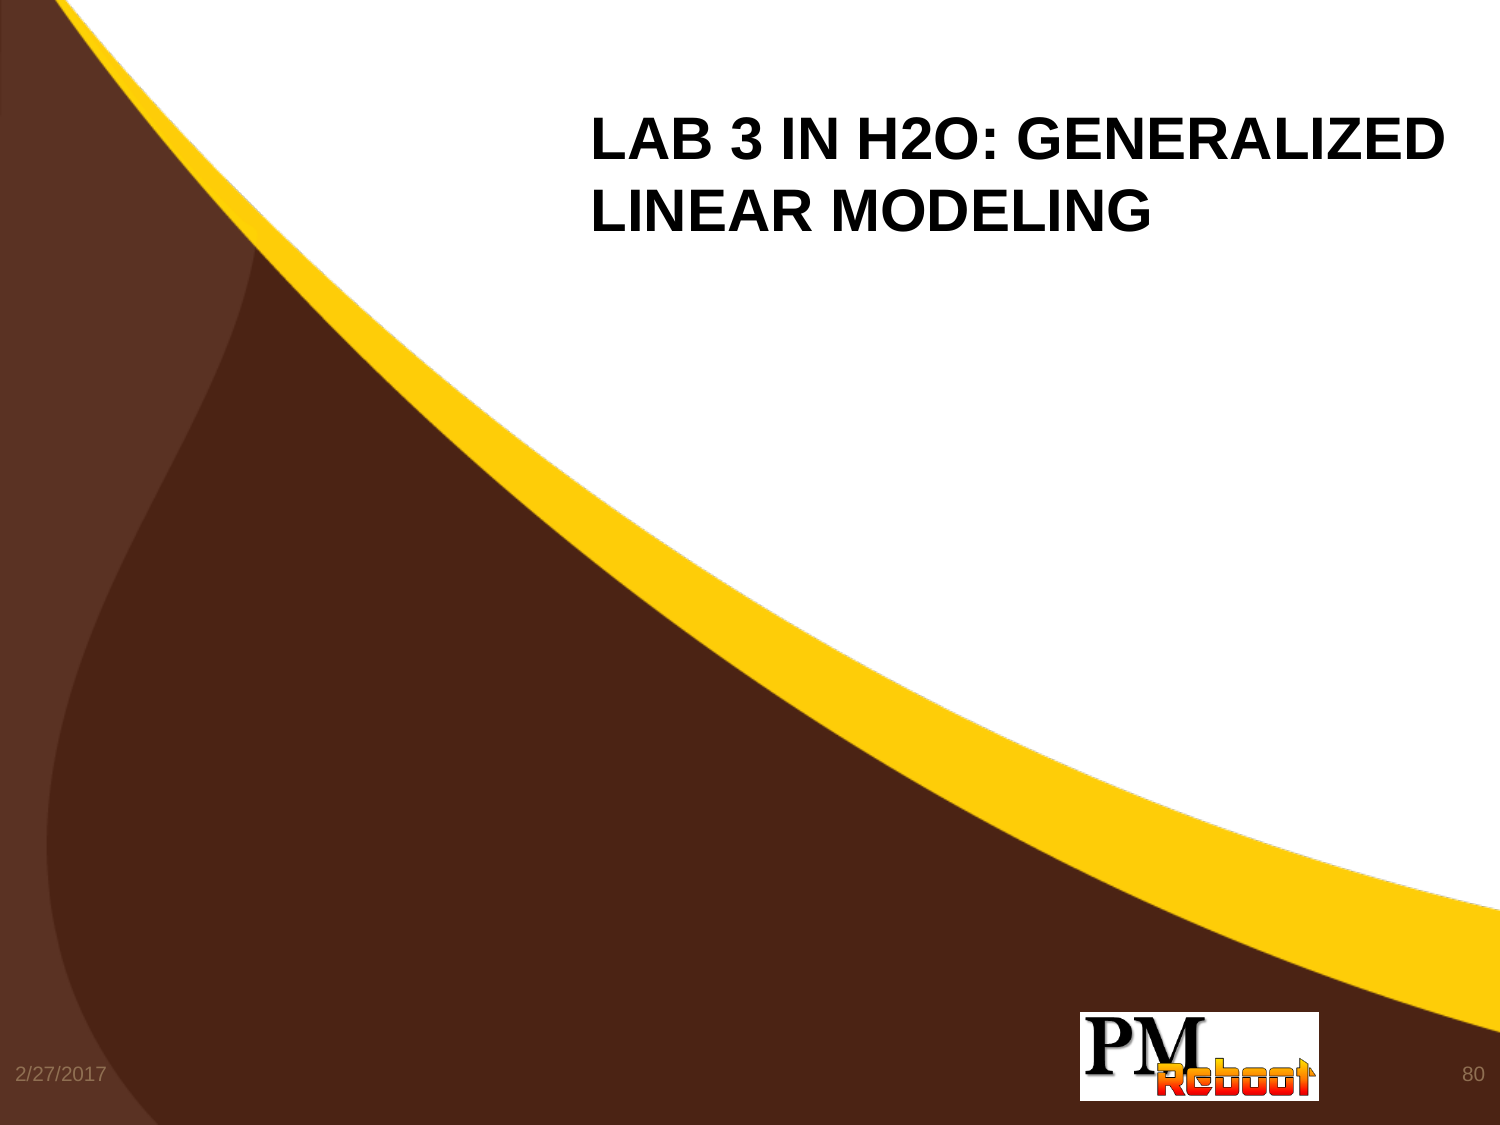

# Lab 3 in h2o: generalized linear modeling

2/27/2017
80